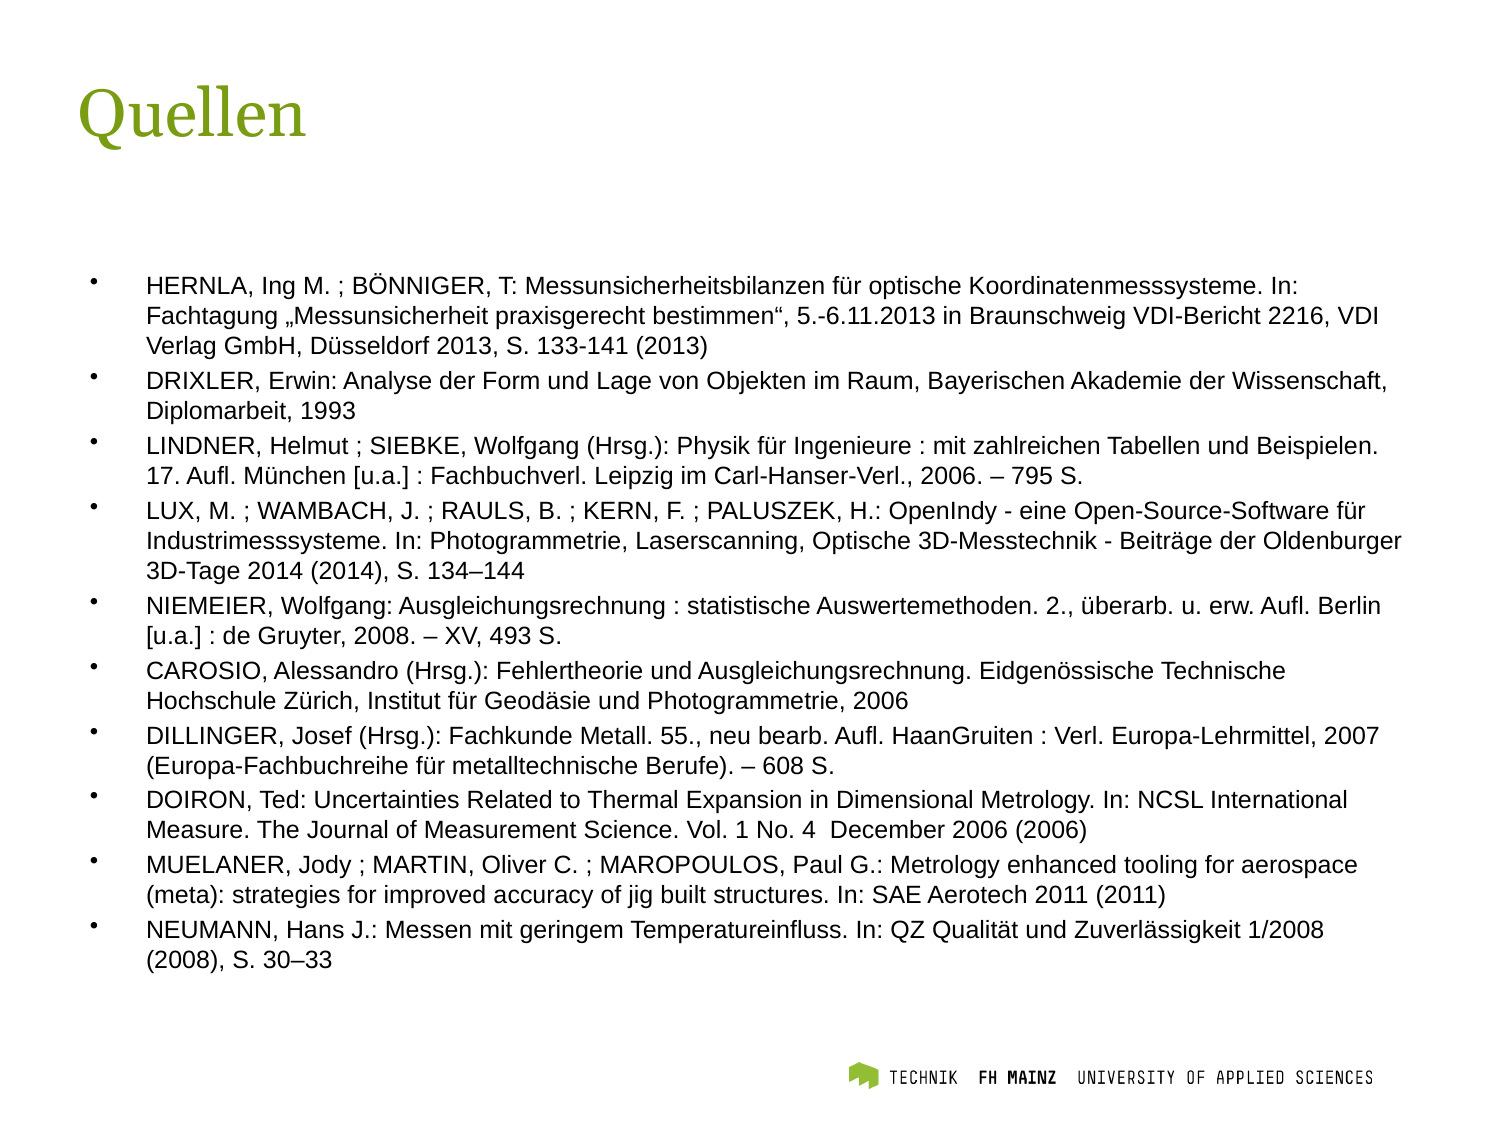

# Quellen
HERNLA, Ing M. ; BÖNNIGER, T: Messunsicherheitsbilanzen für optische Koordinatenmesssysteme. In: Fachtagung „Messunsicherheit praxisgerecht bestimmen“, 5.-6.11.2013 in Braunschweig VDI-Bericht 2216, VDI Verlag GmbH, Düsseldorf 2013, S. 133-141 (2013)
DRIXLER, Erwin: Analyse der Form und Lage von Objekten im Raum, Bayerischen Akademie der Wissenschaft, Diplomarbeit, 1993
LINDNER, Helmut ; SIEBKE, Wolfgang (Hrsg.): Physik für Ingenieure : mit zahlreichen Tabellen und Beispielen. 17. Aufl. München [u.a.] : Fachbuchverl. Leipzig im Carl-Hanser-Verl., 2006. – 795 S.
LUX, M. ; WAMBACH, J. ; RAULS, B. ; KERN, F. ; PALUSZEK, H.: OpenIndy - eine Open-Source-Software für Industrimesssysteme. In: Photogrammetrie, Laserscanning, Optische 3D-Messtechnik - Beiträge der Oldenburger 3D-Tage 2014 (2014), S. 134–144
NIEMEIER, Wolfgang: Ausgleichungsrechnung : statistische Auswertemethoden. 2., überarb. u. erw. Aufl. Berlin [u.a.] : de Gruyter, 2008. – XV, 493 S.
CAROSIO, Alessandro (Hrsg.): Fehlertheorie und Ausgleichungsrechnung. Eidgenössische Technische Hochschule Zürich, Institut für Geodäsie und Photogrammetrie, 2006
DILLINGER, Josef (Hrsg.): Fachkunde Metall. 55., neu bearb. Aufl. HaanGruiten : Verl. Europa-Lehrmittel, 2007 (Europa-Fachbuchreihe für metalltechnische Berufe). – 608 S.
DOIRON, Ted: Uncertainties Related to Thermal Expansion in Dimensional Metrology. In: NCSL International Measure. The Journal of Measurement Science. Vol. 1 No. 4  December 2006 (2006)
MUELANER, Jody ; MARTIN, Oliver C. ; MAROPOULOS, Paul G.: Metrology enhanced tooling for aerospace (meta): strategies for improved accuracy of jig built structures. In: SAE Aerotech 2011 (2011)
NEUMANN, Hans J.: Messen mit geringem Temperatureinfluss. In: QZ Qualität und Zuverlässigkeit 1/2008 (2008), S. 30–33